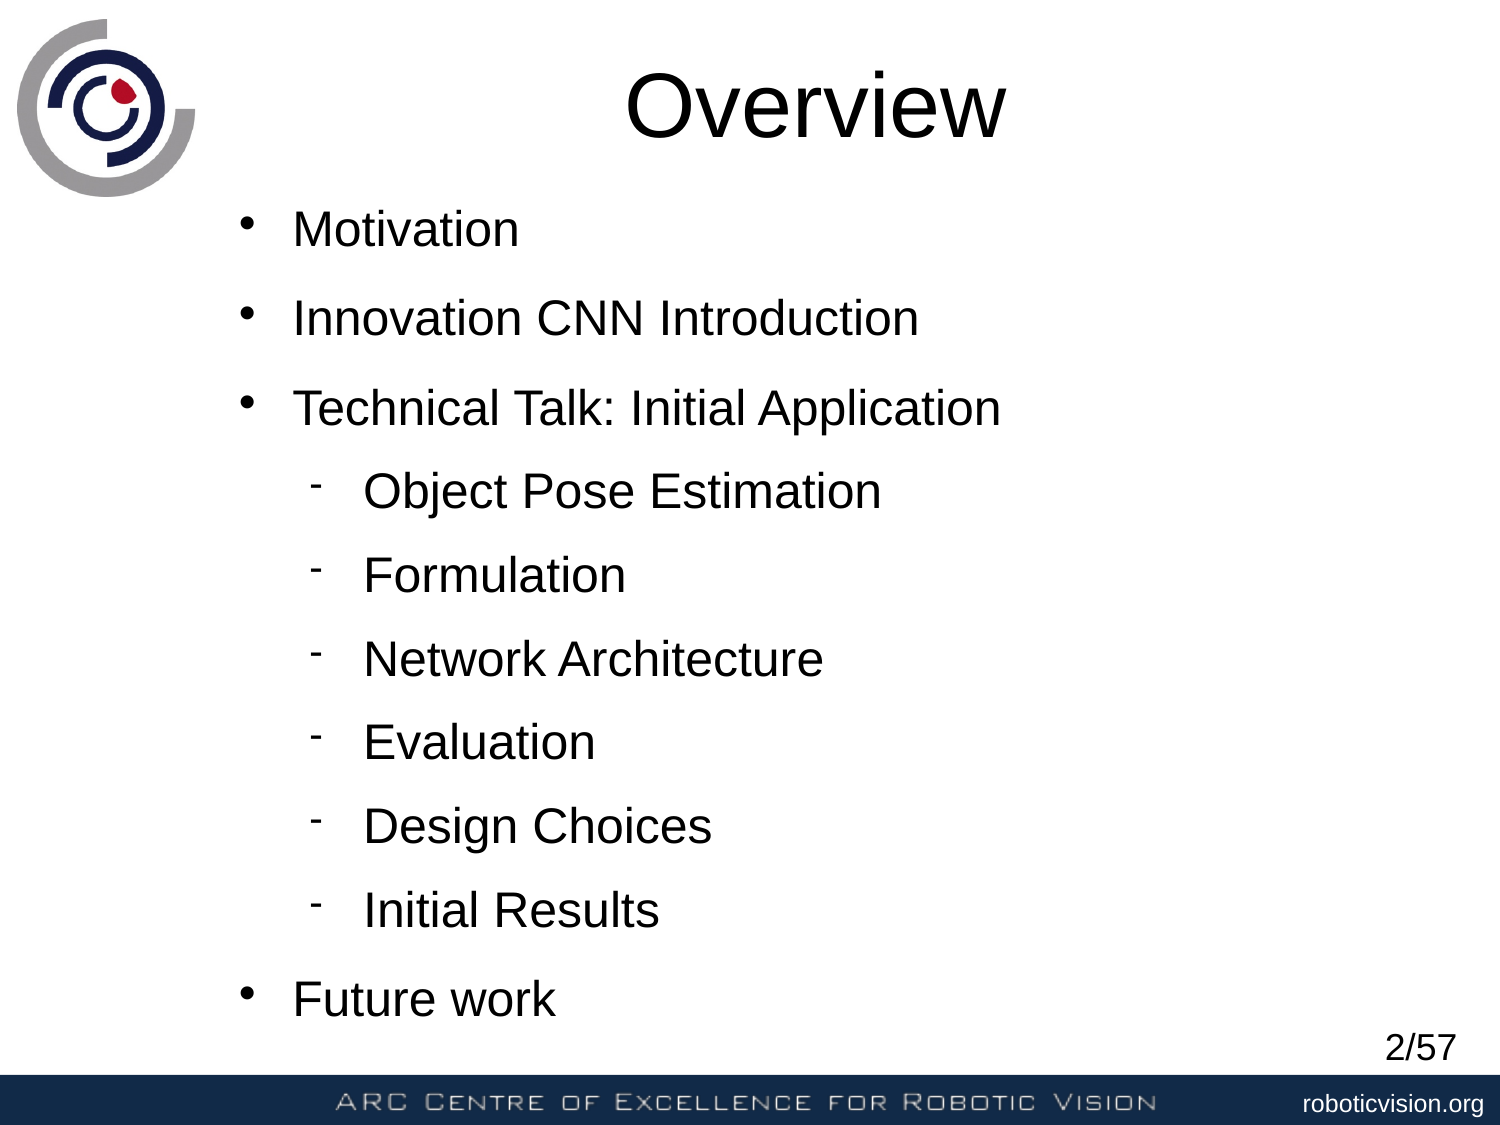

Overview
Motivation
Innovation CNN Introduction
Technical Talk: Initial Application
Object Pose Estimation
Formulation
Network Architecture
Evaluation
Design Choices
Initial Results
Future work
2/57